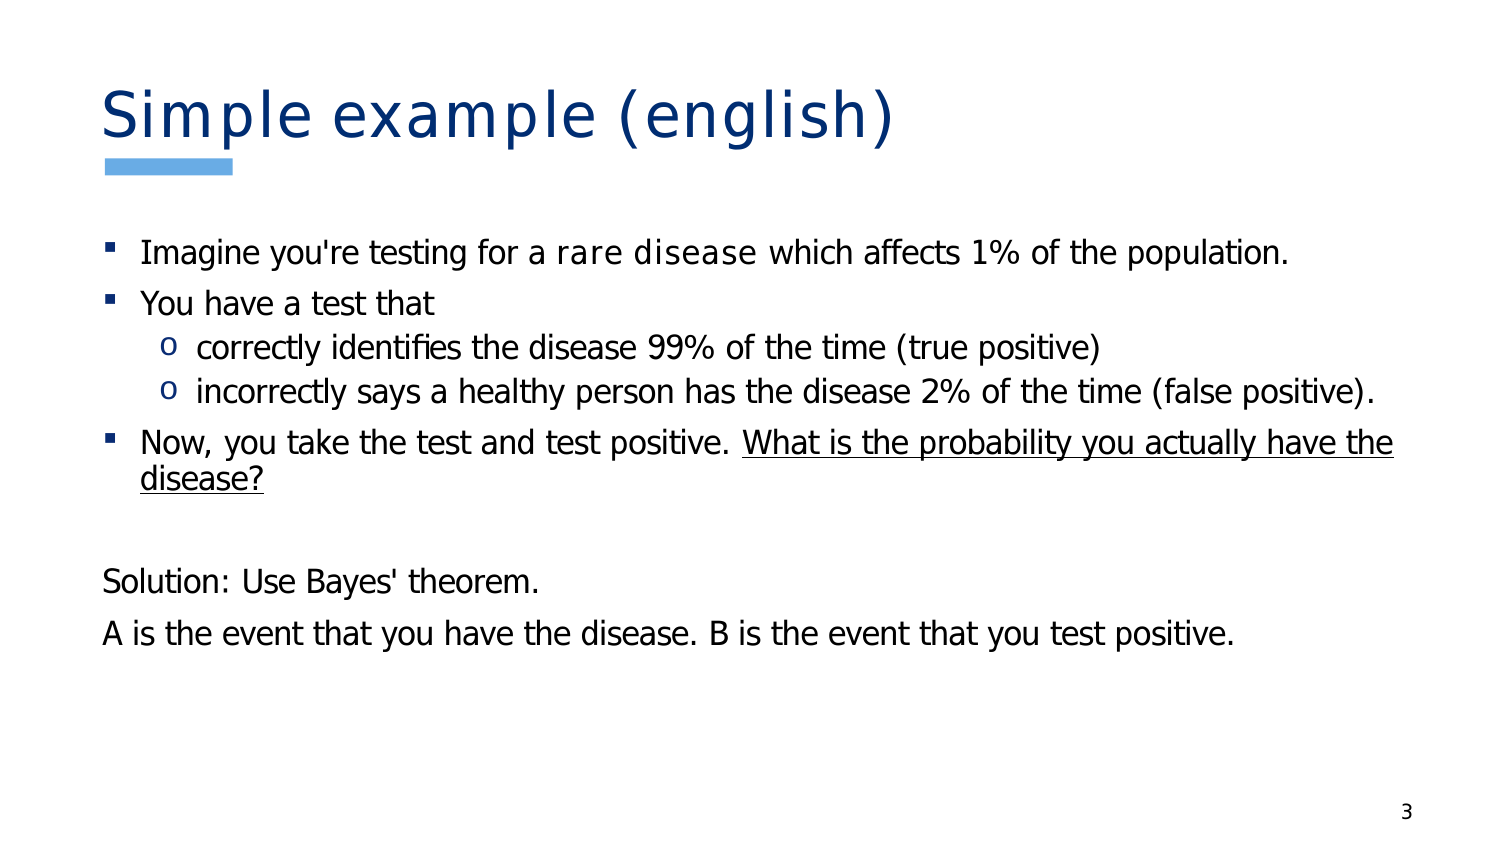

# Simple example (english)
Imagine you're testing for a rare disease which affects 1% of the population.
You have a test that
correctly identifies the disease 99% of the time (true positive)
incorrectly says a healthy person has the disease 2% of the time (false positive).
Now, you take the test and test positive. What is the probability you actually have the disease?

Solution: Use Bayes' theorem.
A is the event that you have the disease. B is the event that you test positive.